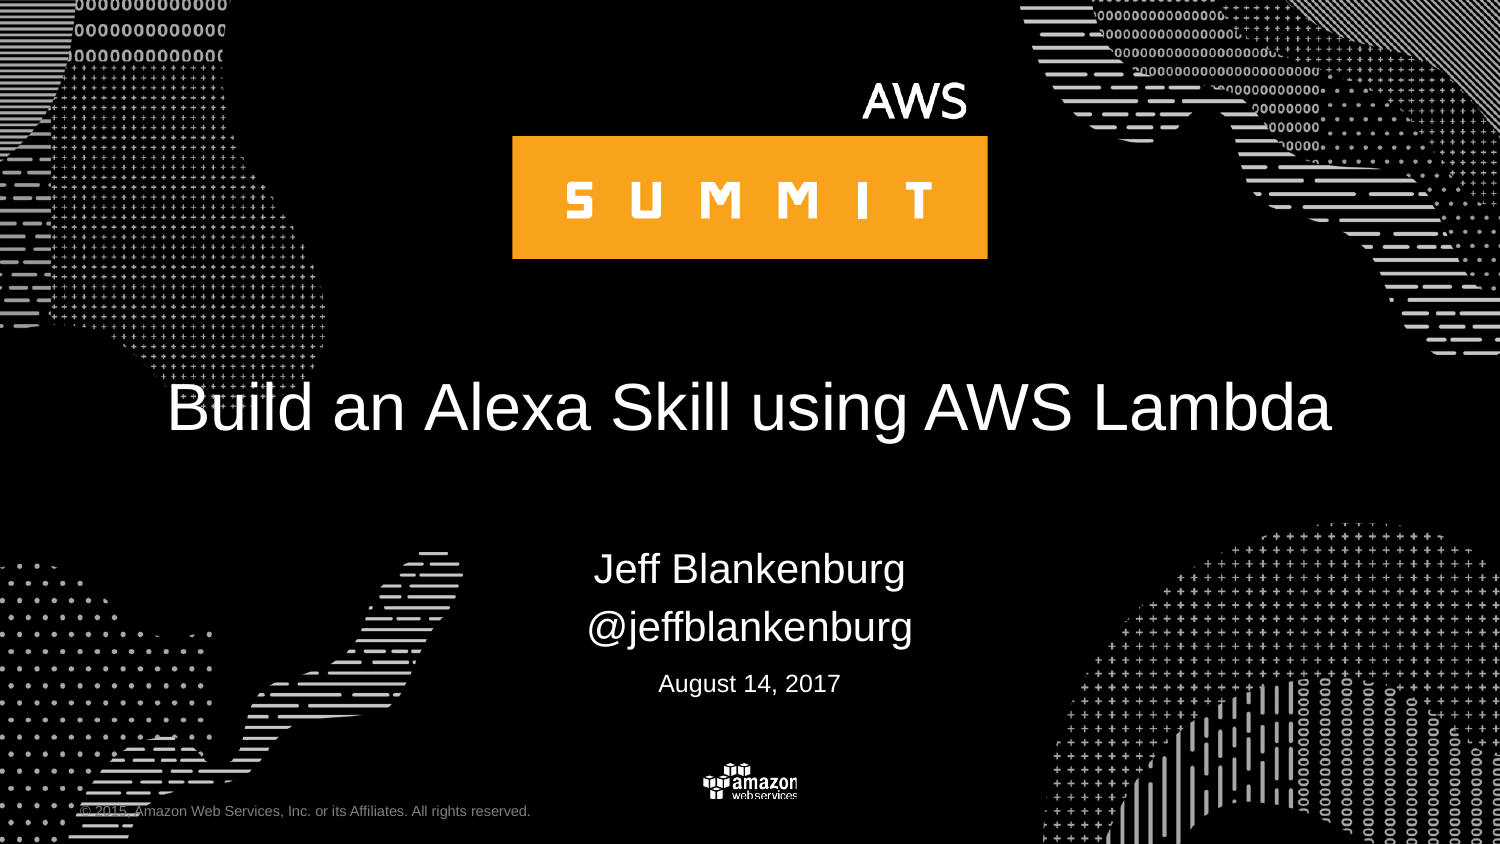

Build an Alexa Skill using AWS Lambda
Jeff Blankenburg
@jeffblankenburg

August 14, 2017